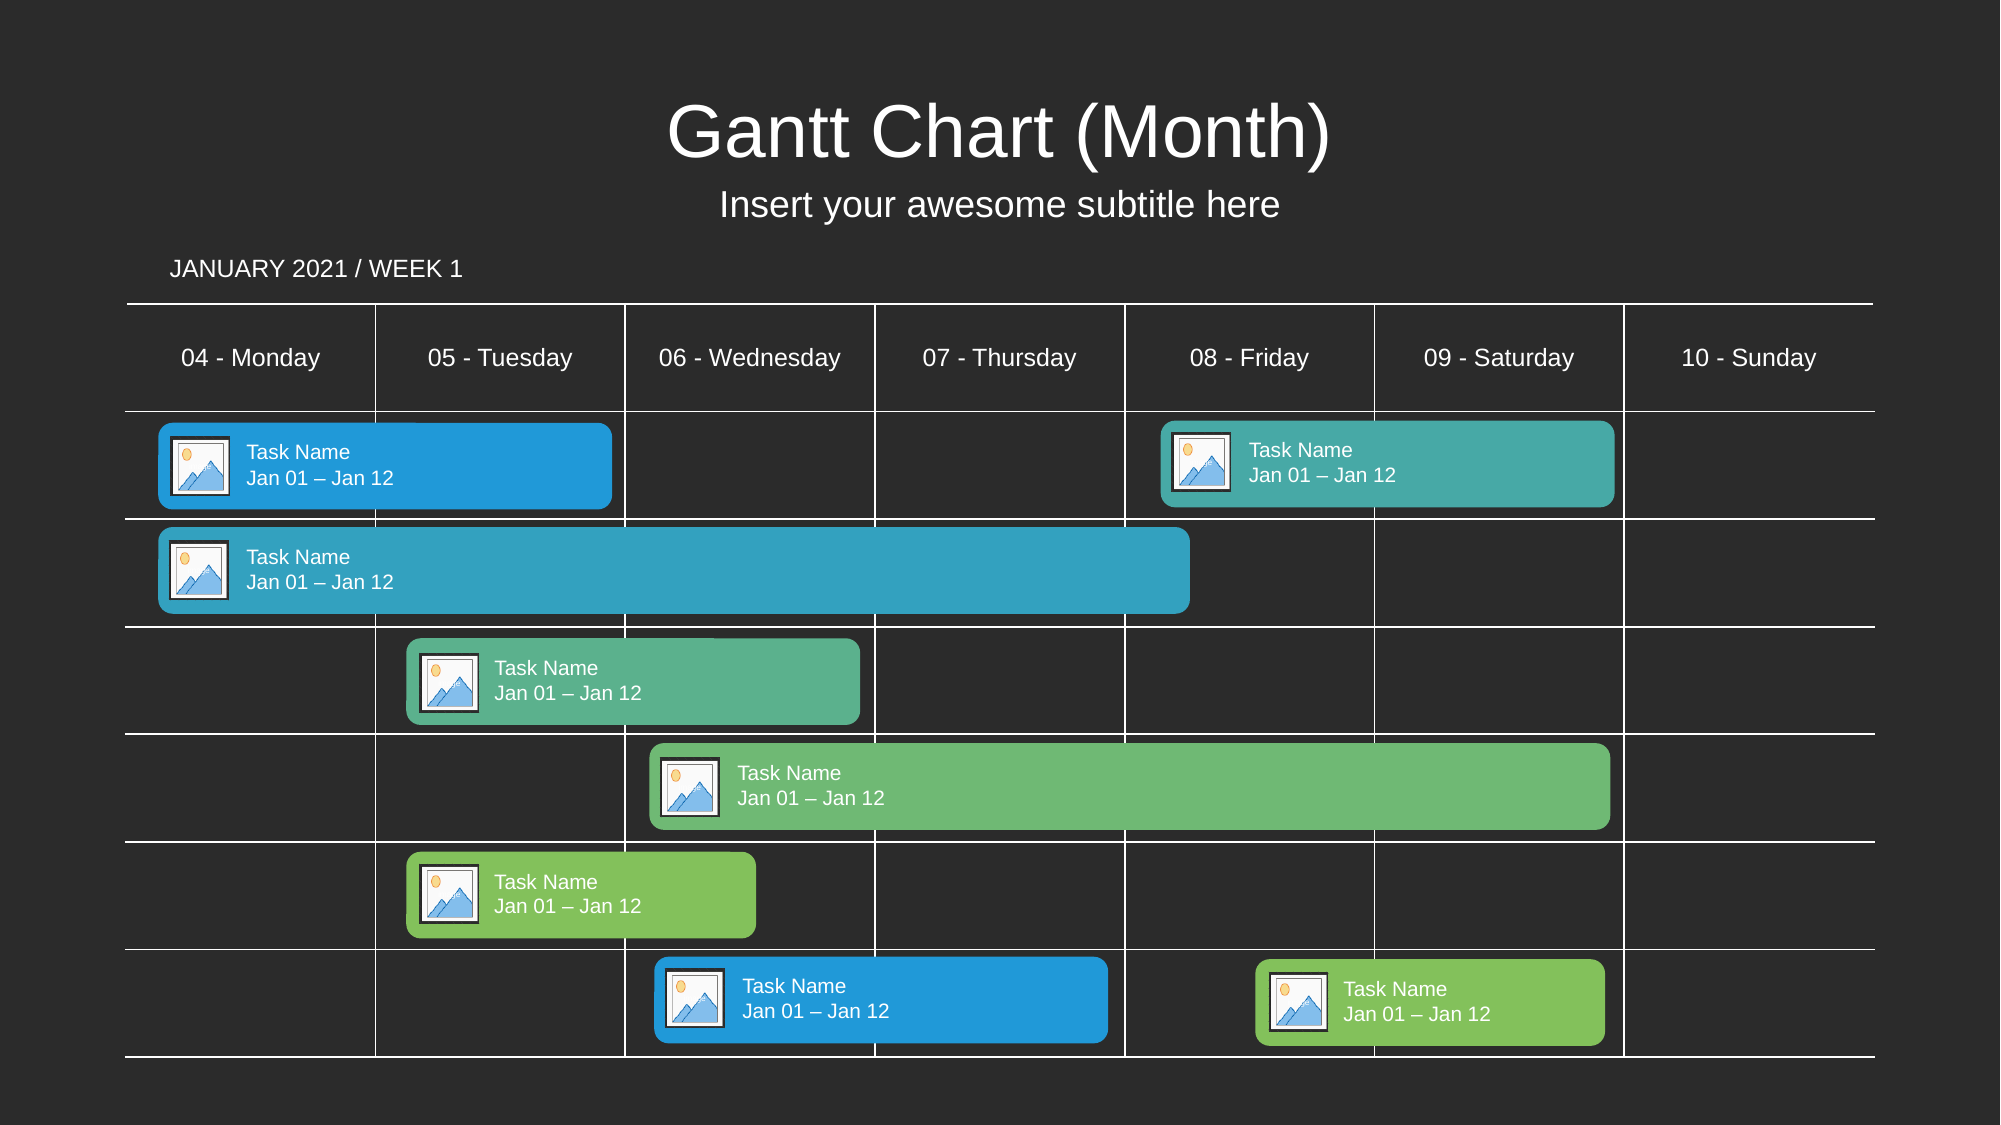

# Gantt Chart (Month)
Insert your awesome subtitle here

JANUARY 2021 / WEEK 1
| 04 - Monday | 05 - Tuesday | 06 - Wednesday | 07 - Thursday | 08 - Friday | 09 - Saturday | 10 - Sunday |
| --- | --- | --- | --- | --- | --- | --- |
|  |  |  |  |  |  |  |
|  |  |  |  |  |  |  |
|  |  |  |  |  |  |  |
|  |  |  |  |  |  |  |
|  |  |  |  |  |  |  |
|  |  |  |  |  |  |  |

Task Name
Jan 01 – Jan 12
Task Name
Jan 01 – Jan 12

Task Name
Jan 01 – Jan 12

Task Name
Jan 01 – Jan 12

Task Name
Jan 01 – Jan 12

Task Name
Jan 01 – Jan 12

Task Name
Jan 01 – Jan 12

Task Name
Jan 01 – Jan 12